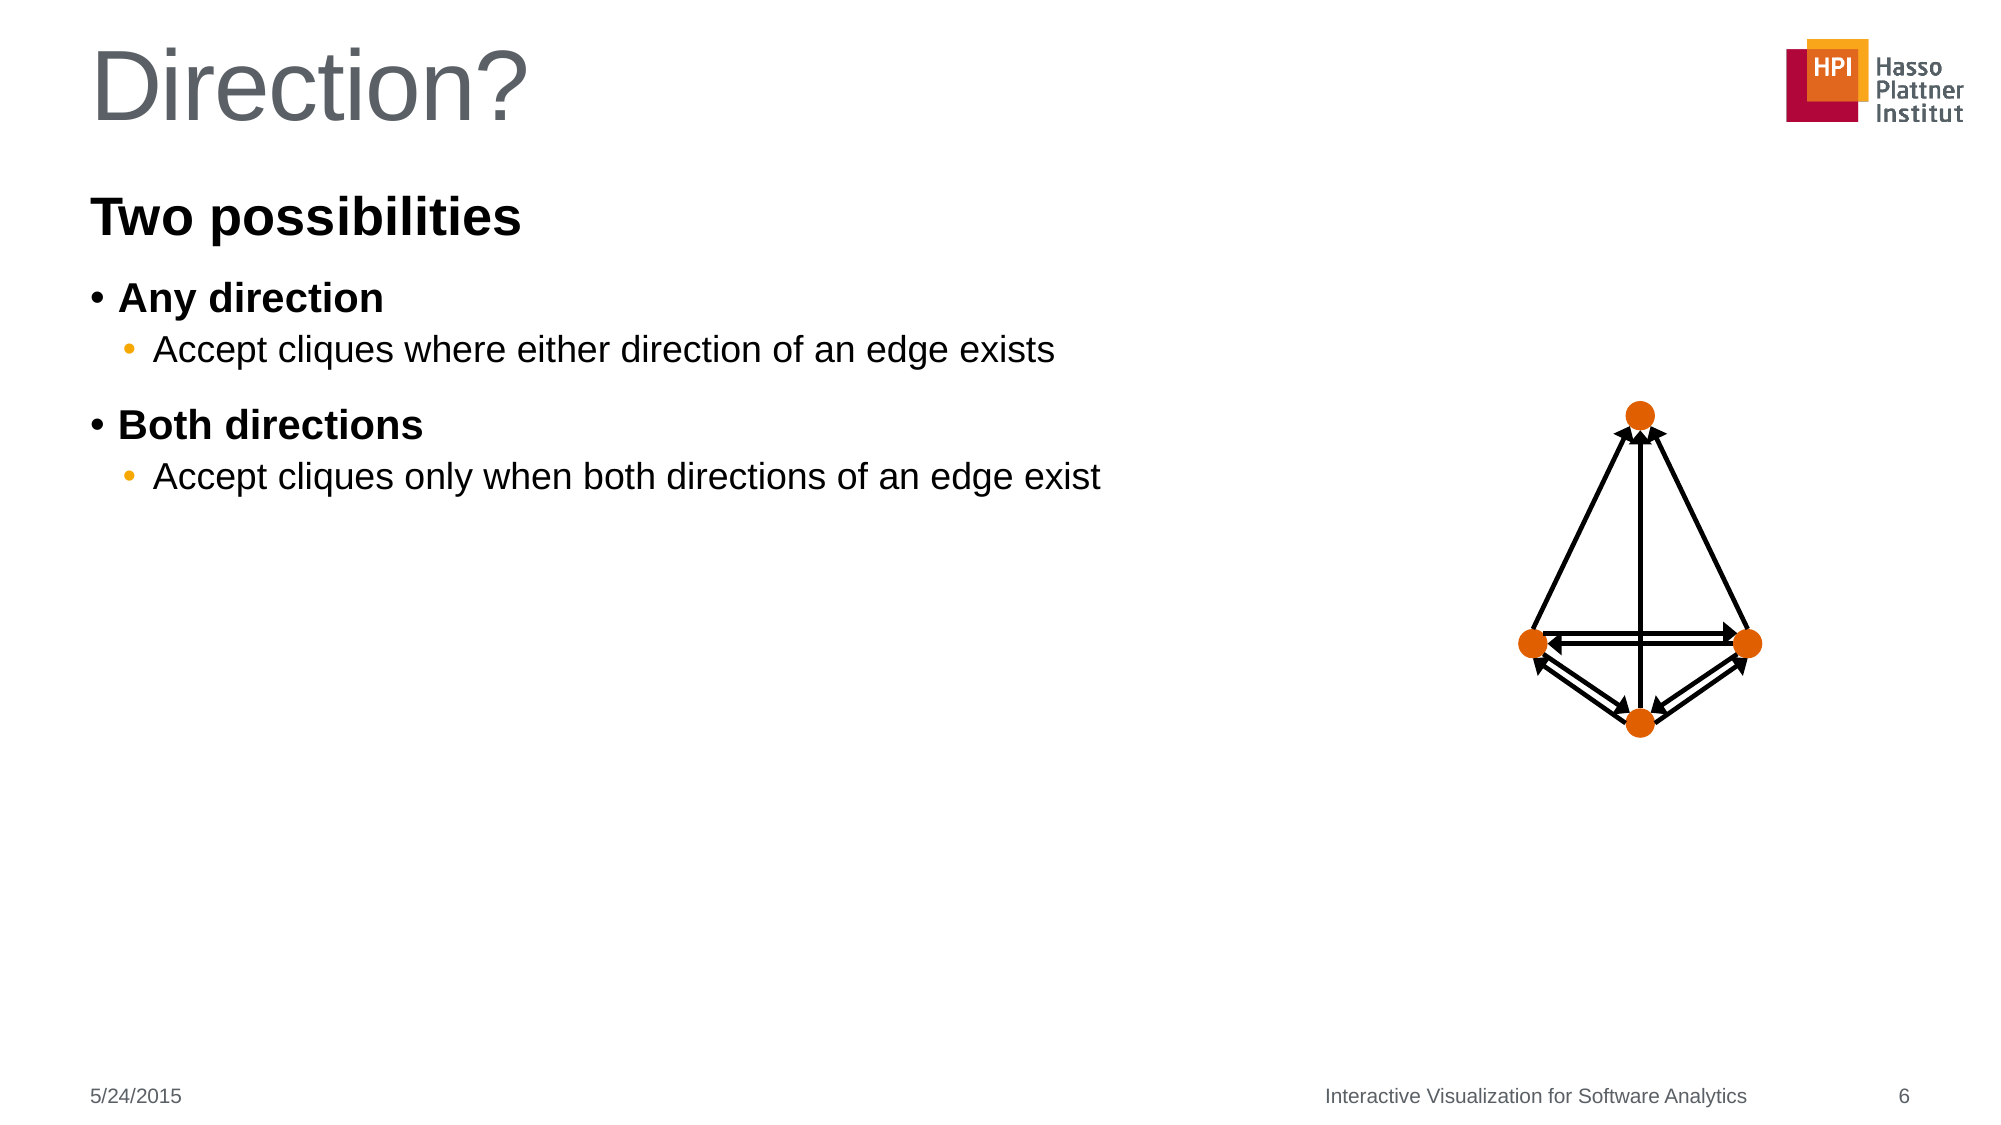

# Direction?
Two possibilities
Any direction
Accept cliques where either direction of an edge exists
Both directions
Accept cliques only when both directions of an edge exist

5/24/2015
Interactive Visualization for Software Analytics
6